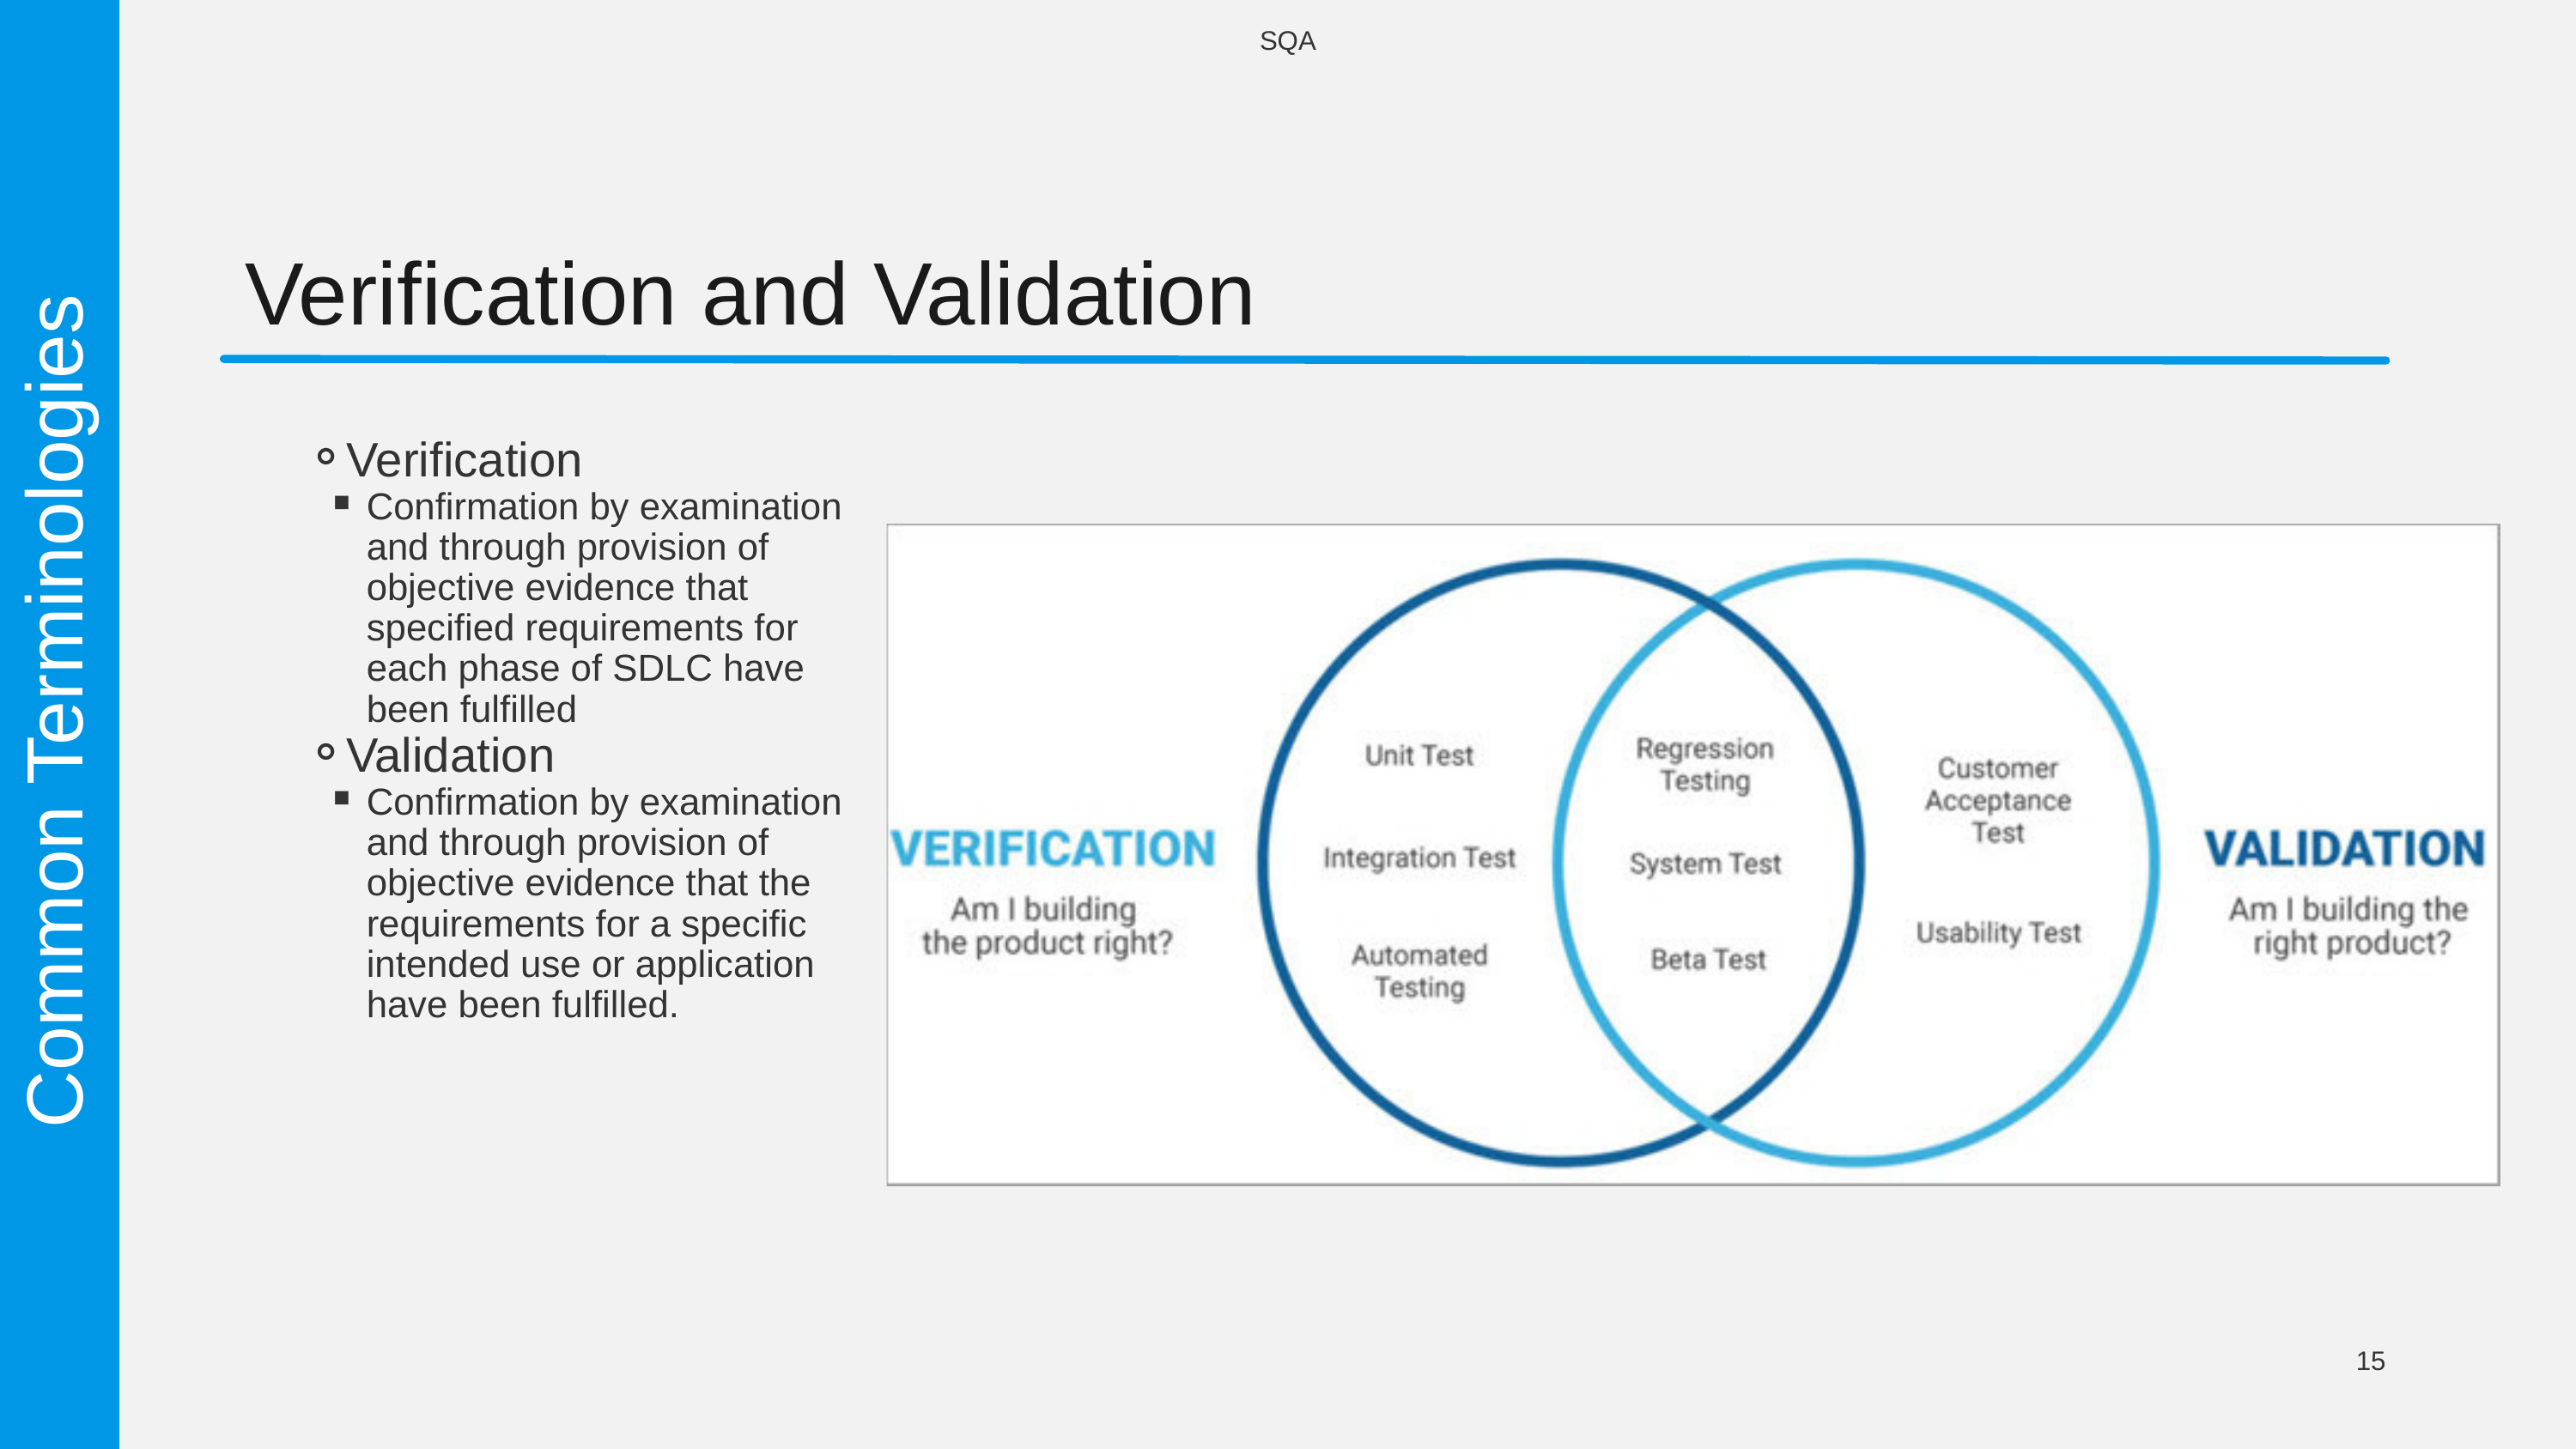

SQA
Verification and Validation

Verification
Confirmation by examination and through provision of objective evidence that specified requirements for each phase of SDLC have been fulfilled
Validation
Confirmation by examination and through provision of objective evidence that the requirements for a specific intended use or application have been fulfilled.

Common Terminologies
15